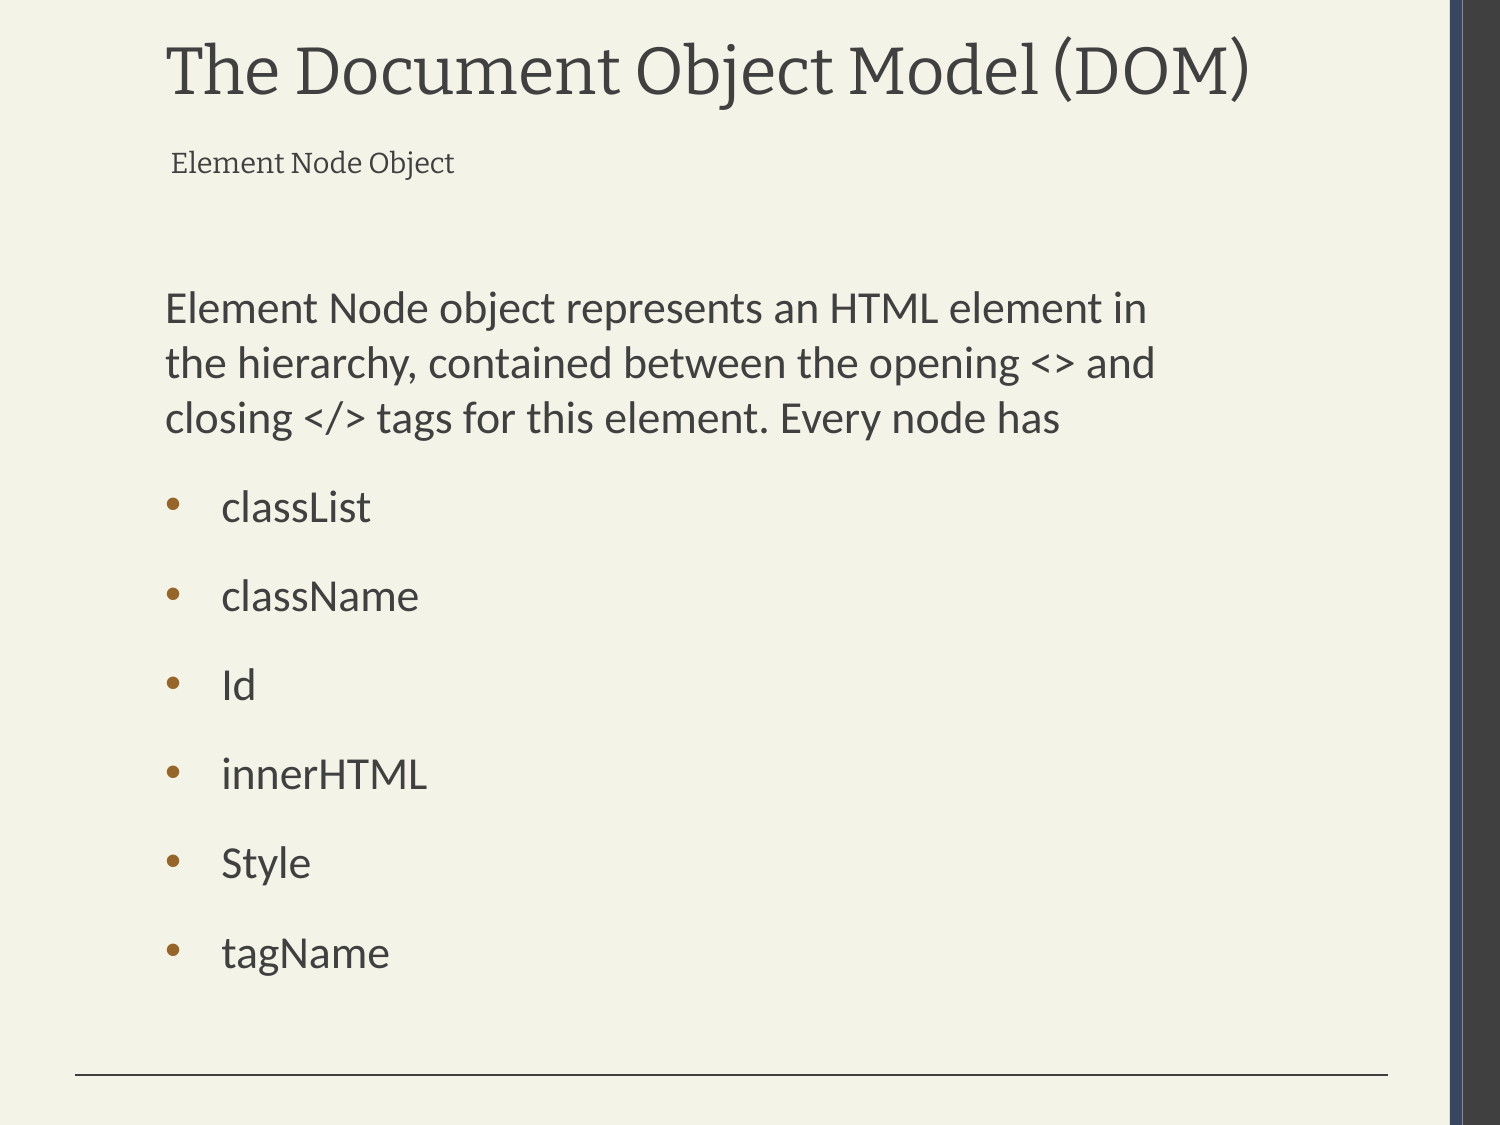

# The Document Object Model (DOM)
 Element Node Object
Element Node object represents an HTML element in the hierarchy, contained between the opening <> and closing </> tags for this element. Every node has
classList
className
Id
innerHTML
Style
tagName